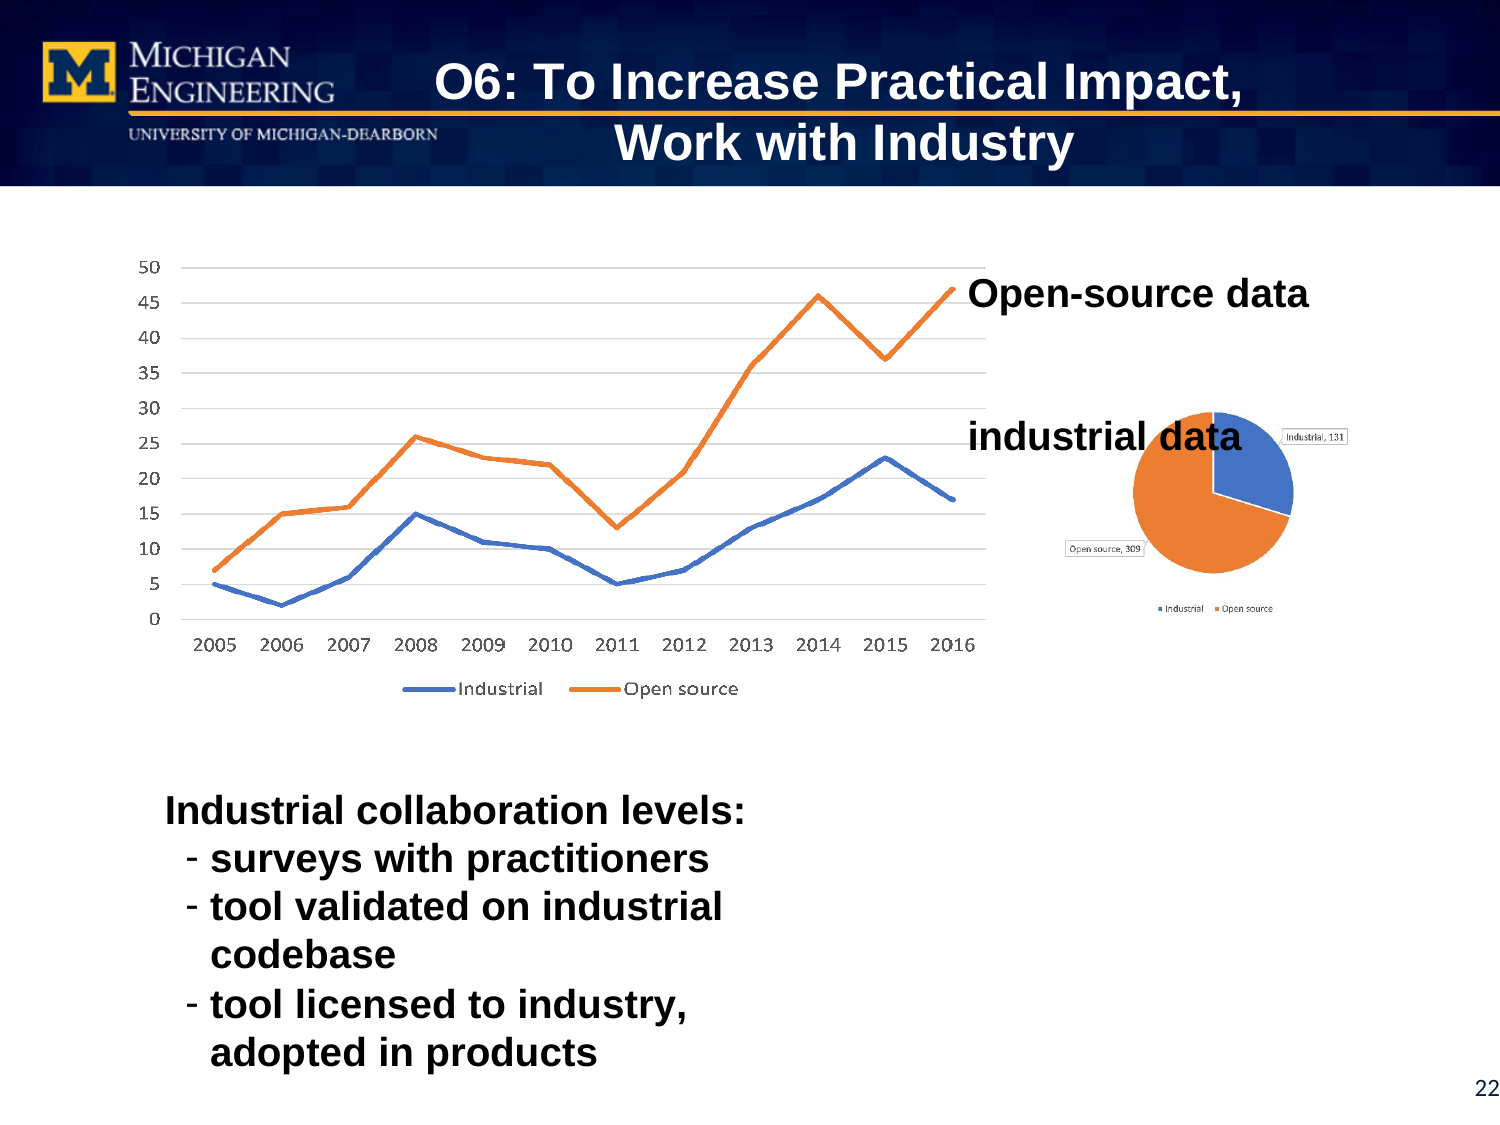

O6: To Increase Practical Impact, Work with Industry

Open-source data

industrial data

Industrial collaboration levels:
surveys with practitioners
tool validated on industrial codebase
tool licensed to industry, adopted in products
22